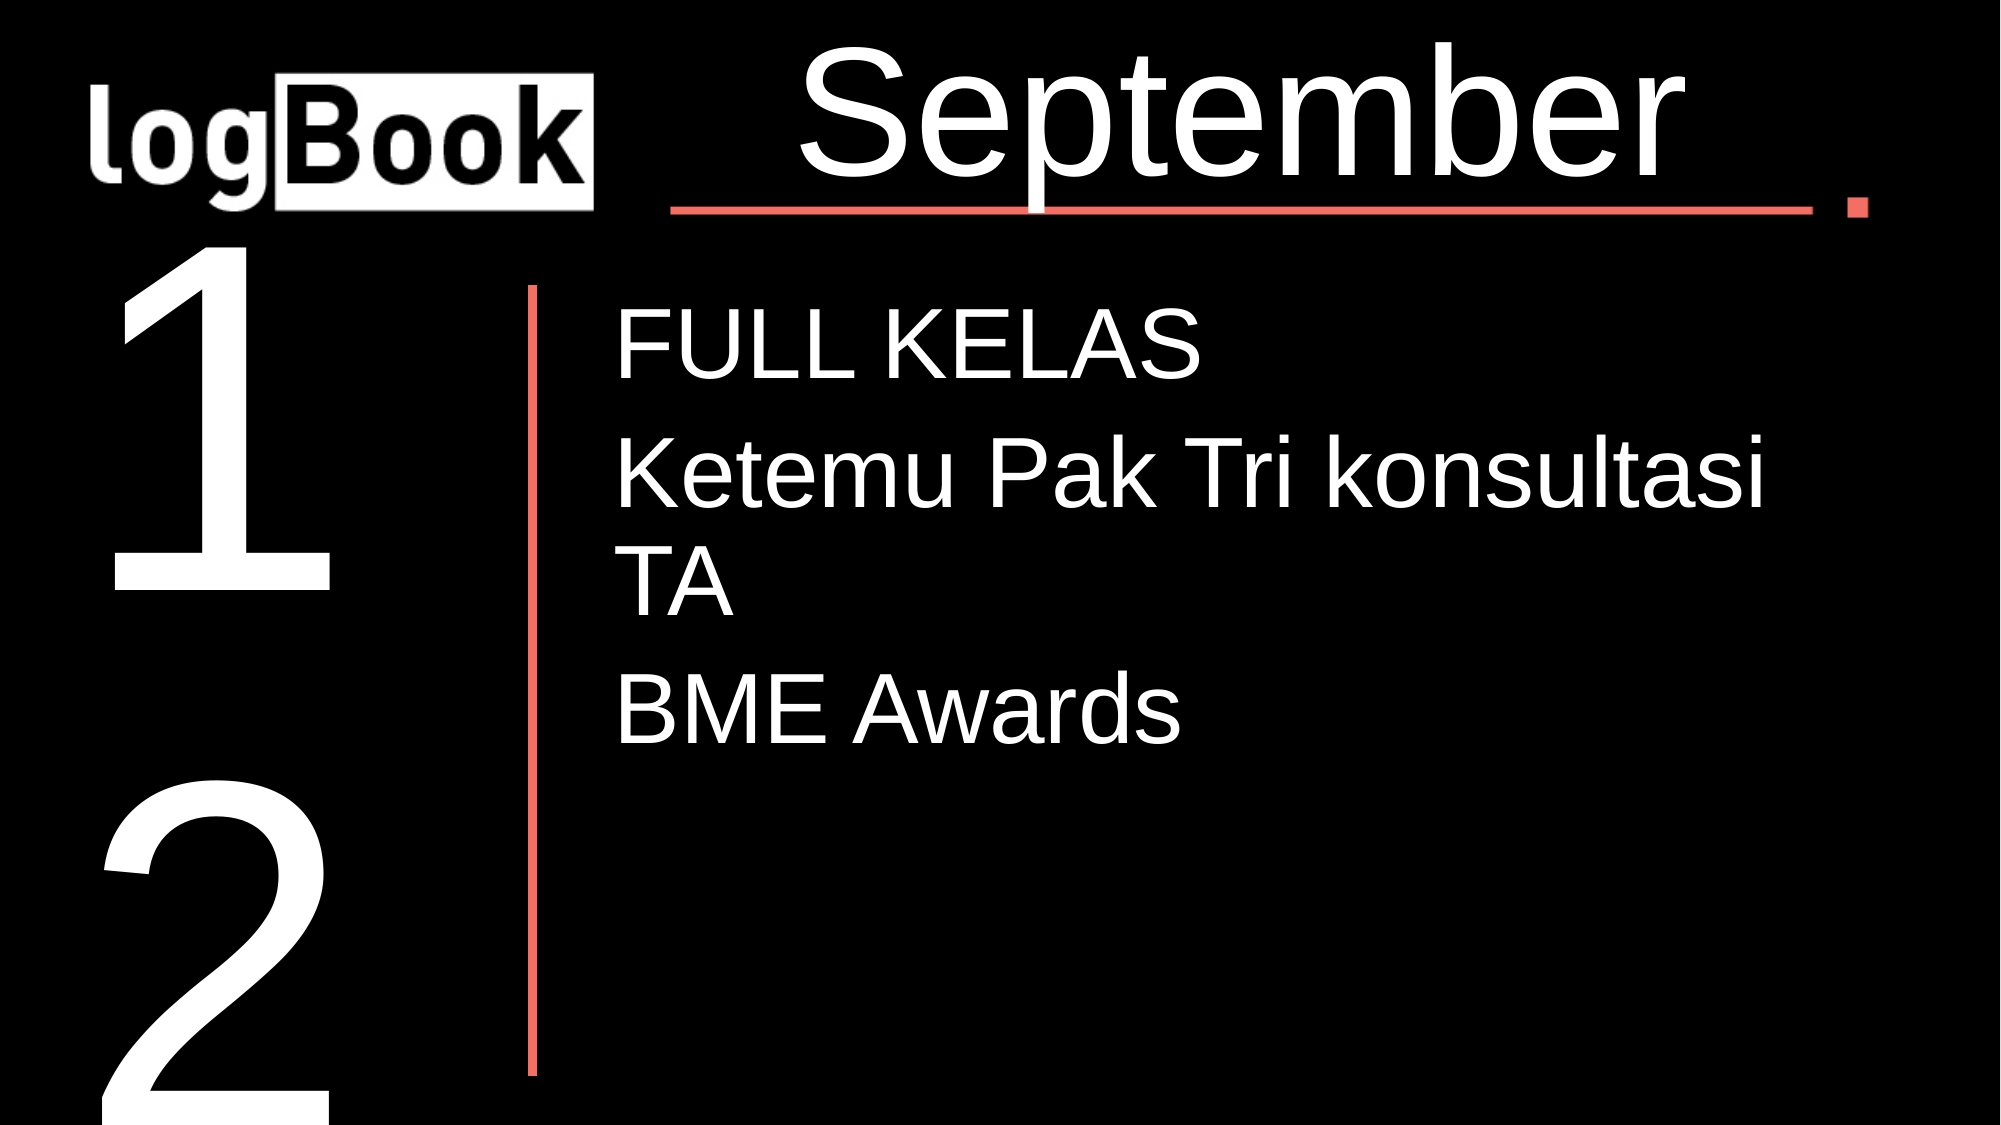

September
12
FULL KELAS
Ketemu Pak Tri konsultasi TA
BME Awards